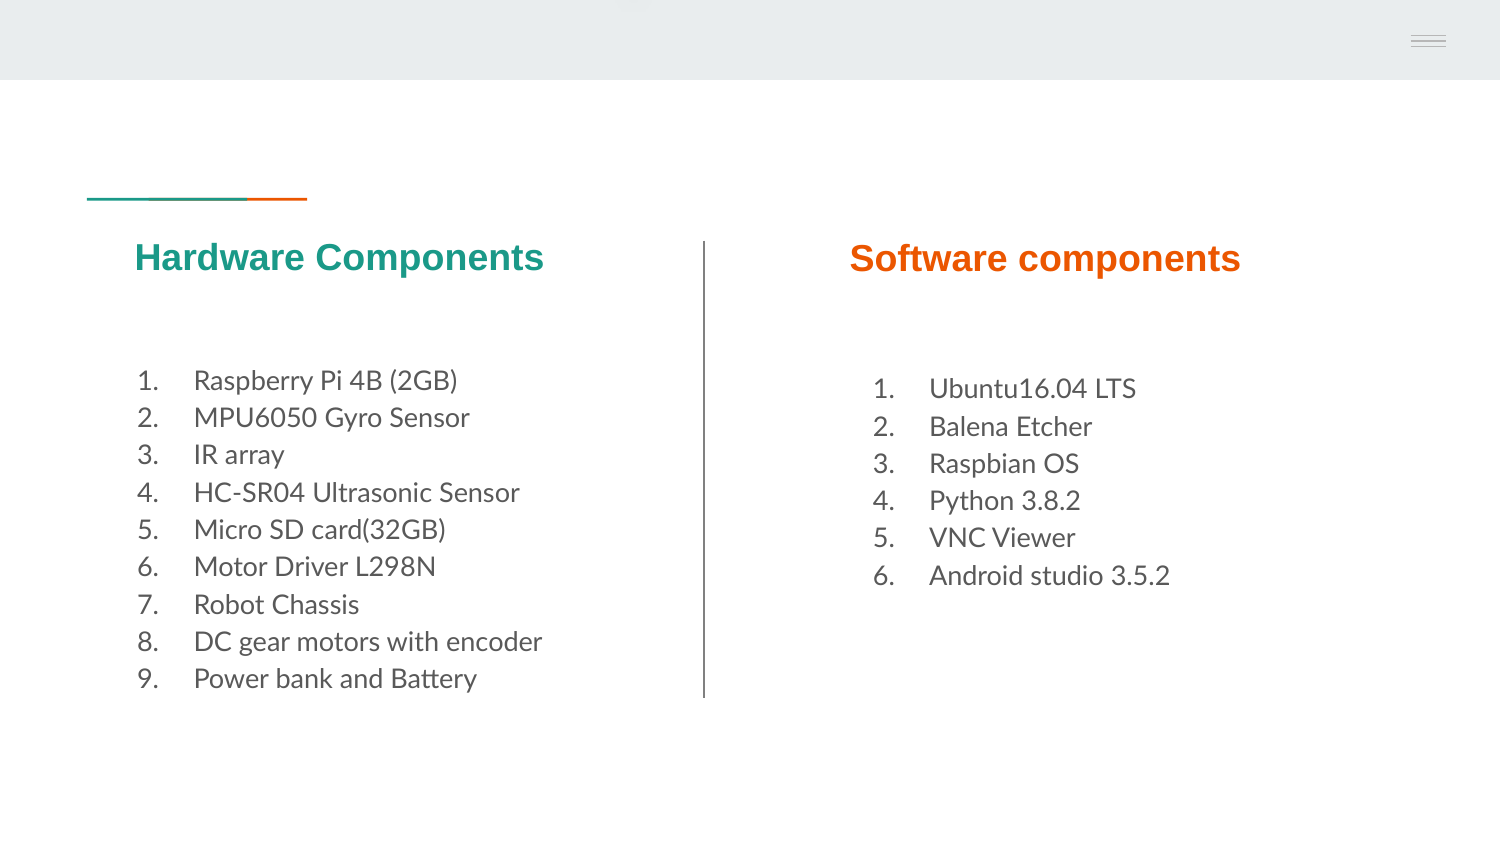

# Hardware Components
Software components
Raspberry Pi 4B (2GB)
MPU6050 Gyro Sensor
IR array
HC-SR04 Ultrasonic Sensor
Micro SD card(32GB)
Motor Driver L298N
Robot Chassis
DC gear motors with encoder
Power bank and Battery
Ubuntu16.04 LTS
Balena Etcher
Raspbian OS
Python 3.8.2
VNC Viewer
Android studio 3.5.2